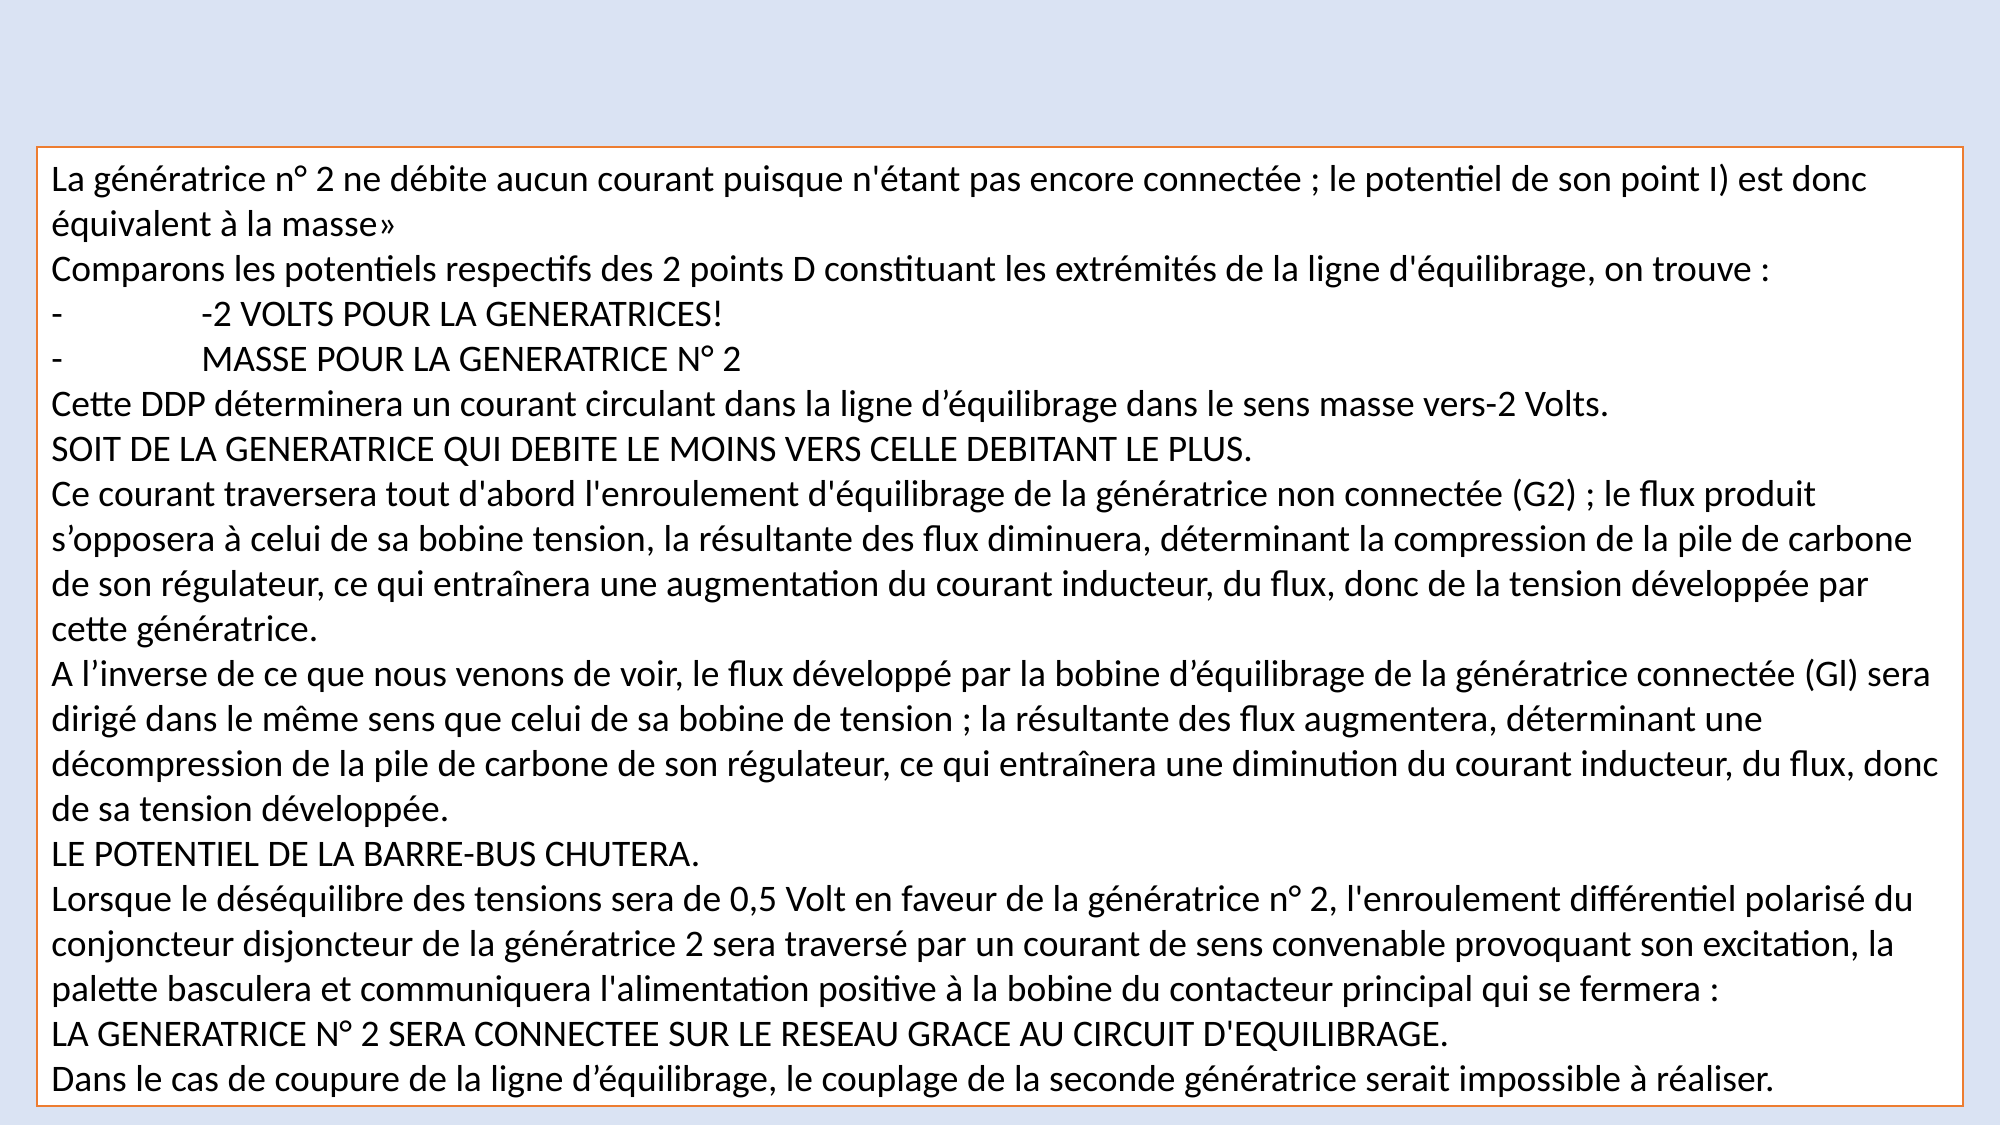

#
La génératrice n° 2 ne débite aucun courant puisque n'étant pas encore connectée ; le potentiel de son point I) est donc équivalent à la masse»
Comparons les potentiels respectifs des 2 points D constituant les extrémités de la ligne d'équilibrage, on trouve :
-	-2 VOLTS POUR LA GENERATRICES!
-	MASSE POUR LA GENERATRICE N° 2
Cette DDP déterminera un courant circulant dans la ligne d’équilibrage dans le sens masse vers-2 Volts.
SOIT DE LA GENERATRICE QUI DEBITE LE MOINS VERS CELLE DEBITANT LE PLUS.
Ce courant traversera tout d'abord l'enroulement d'équilibrage de la génératrice non connectée (G2) ; le flux produit s’opposera à celui de sa bobine tension, la résultante des flux diminuera, déterminant la compression de la pile de carbone de son régulateur, ce qui entraînera une augmentation du courant inducteur, du flux, donc de la tension développée par cette génératrice.
A l’inverse de ce que nous venons de voir, le flux développé par la bobine d’équilibrage de la génératrice connectée (Gl) sera dirigé dans le même sens que celui de sa bobine de tension ; la résultante des flux augmentera, déterminant une décompression de la pile de carbone de son régulateur, ce qui entraînera une diminution du courant inducteur, du flux, donc de sa tension développée.
LE POTENTIEL DE LA BARRE-BUS CHUTERA.
Lorsque le déséquilibre des tensions sera de 0,5 Volt en faveur de la génératrice n° 2, l'enroulement différentiel polarisé du conjoncteur disjoncteur de la génératrice 2 sera traversé par un courant de sens convenable provoquant son excitation, la palette basculera et communiquera l'alimentation positive à la bobine du contacteur principal qui se fermera :
LA GENERATRICE N° 2 SERA CONNECTEE SUR LE RESEAU GRACE AU CIRCUIT D'EQUILIBRAGE.
Dans le cas de coupure de la ligne d’équilibrage, le couplage de la seconde génératrice serait impossible à réaliser.